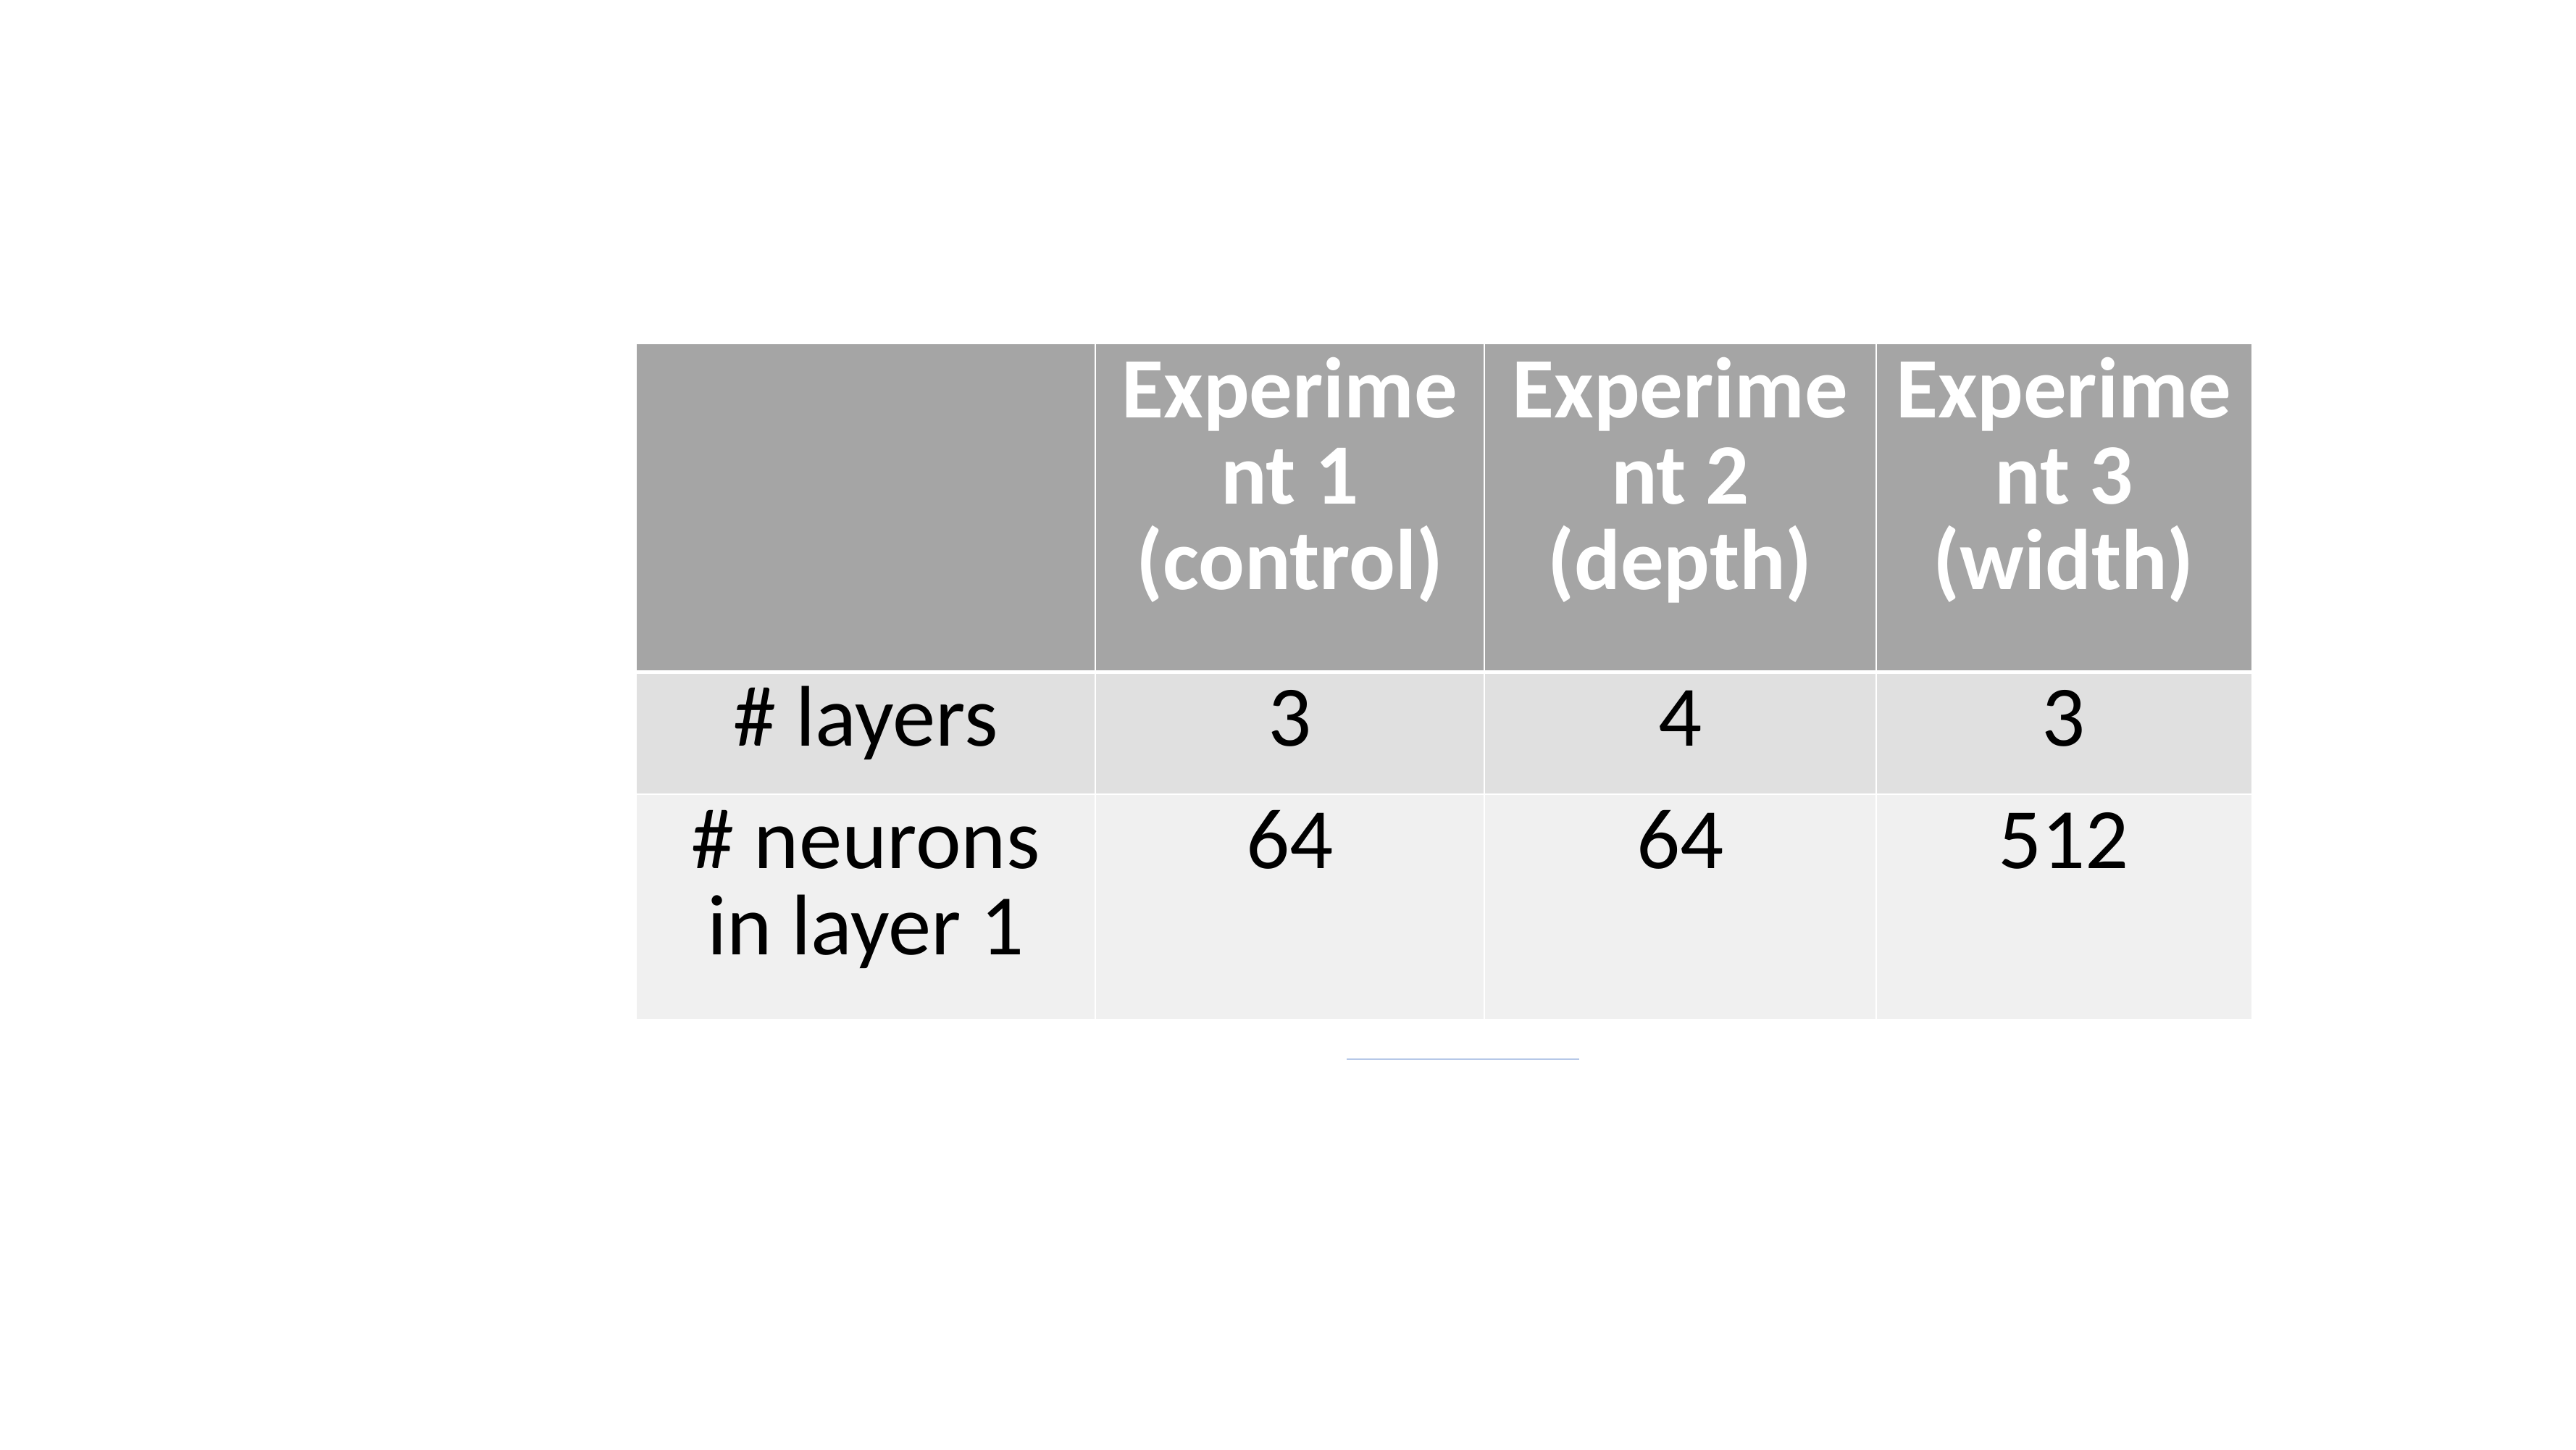

|  | Experiment 1 (control) | Experiment 2 (depth) | Experiment 3 (width) |
| --- | --- | --- | --- |
| # layers | 3 | 4 | 3 |
| # neurons in layer 1 | 64 | 64 | 512 |